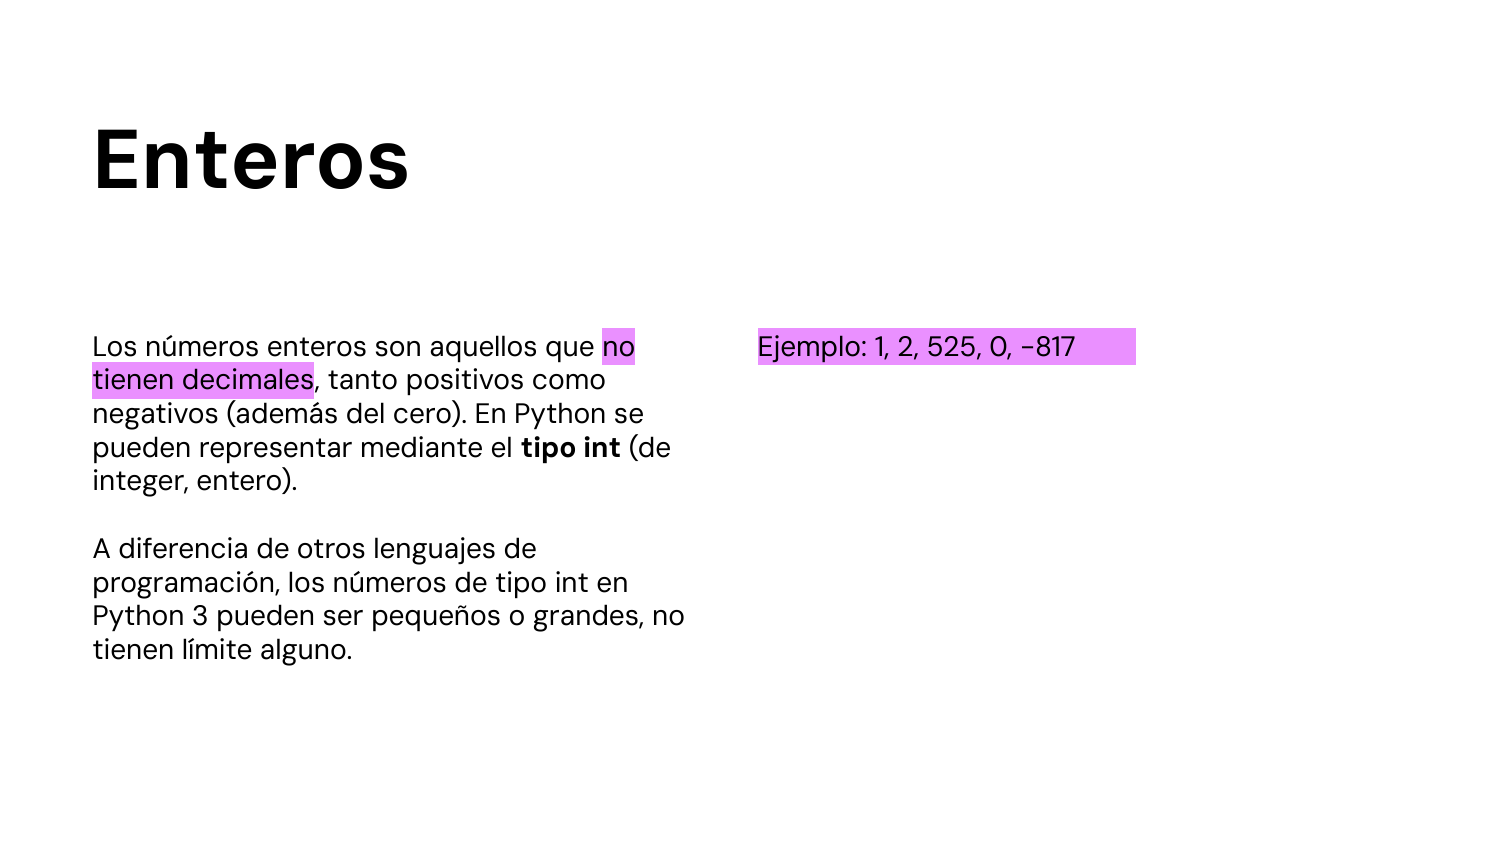

Enteros
Los números enteros son aquellos que no tienen decimales, tanto positivos como negativos (además del cero). En Python se pueden representar mediante el tipo int (de integer, entero).

A diferencia de otros lenguajes de programación, los números de tipo int en Python 3 pueden ser pequeños o grandes, no tienen límite alguno.

Ejemplo: 1, 2, 525, 0, -817